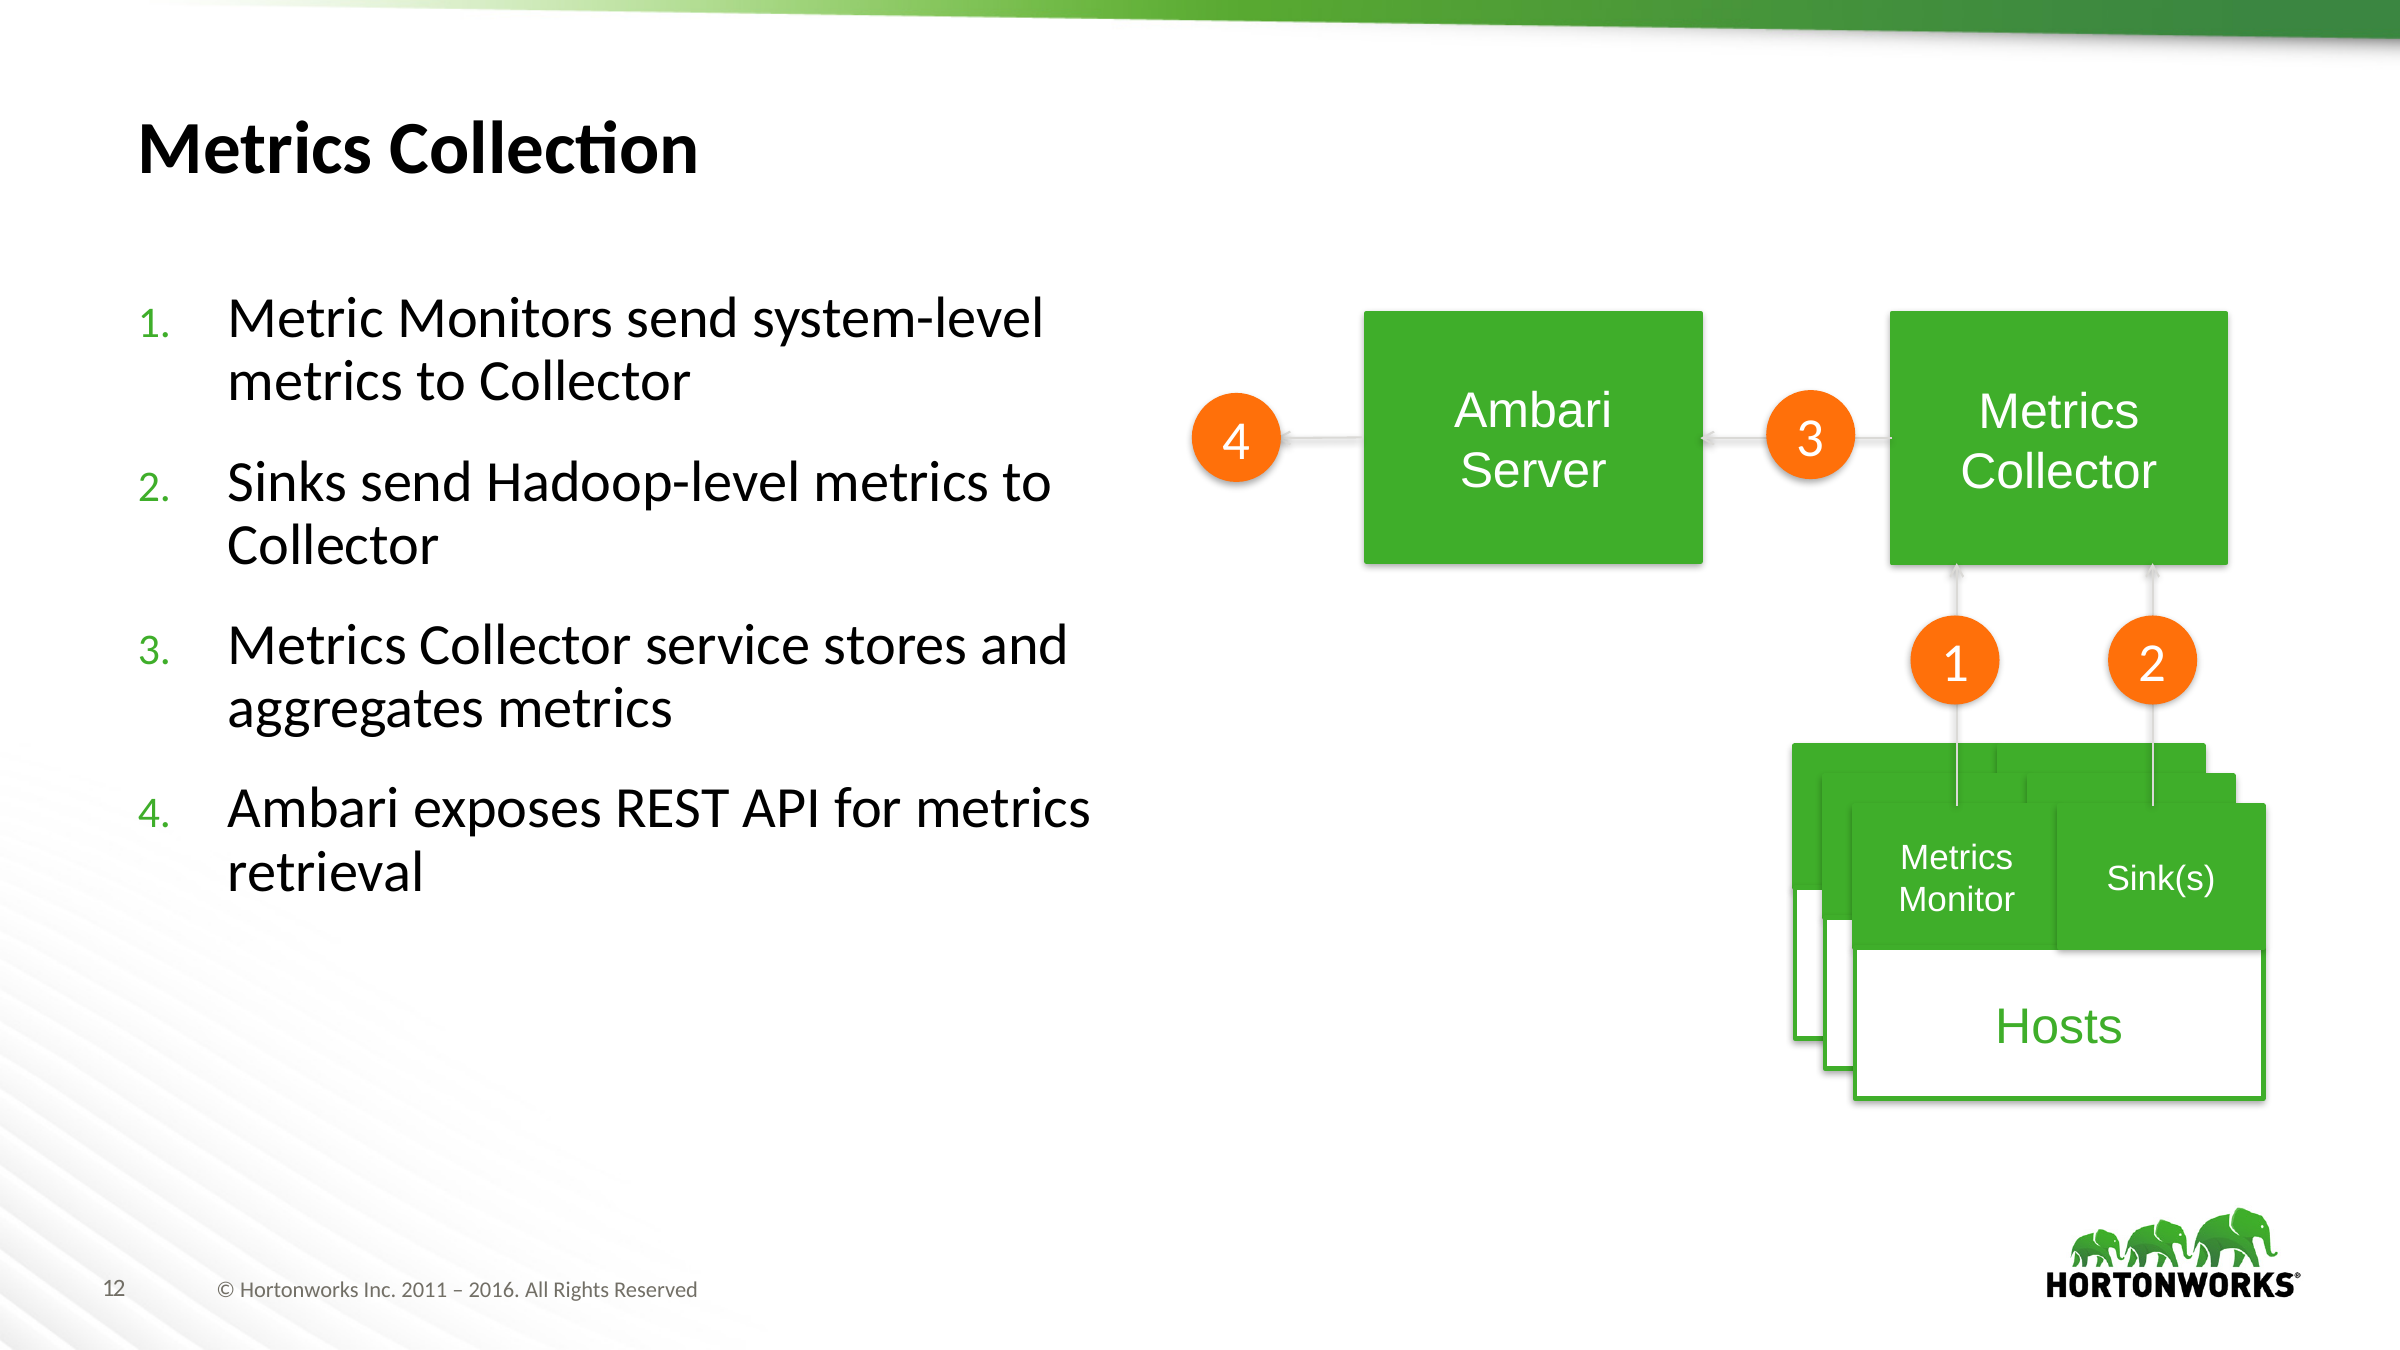

# Metrics Collection
Metric Monitors send system-level metrics to Collector
Sinks send Hadoop-level metrics to Collector
Metrics Collector service stores and aggregates metrics
Ambari exposes REST API for metrics retrieval
Metrics Collector
Ambari
Server
3
4
1
2
Metrics Monitor
Sink(s)
Metrics Monitor
Sink(s)
Metrics Monitor
Sink(s)
Host1
Host1
Hosts